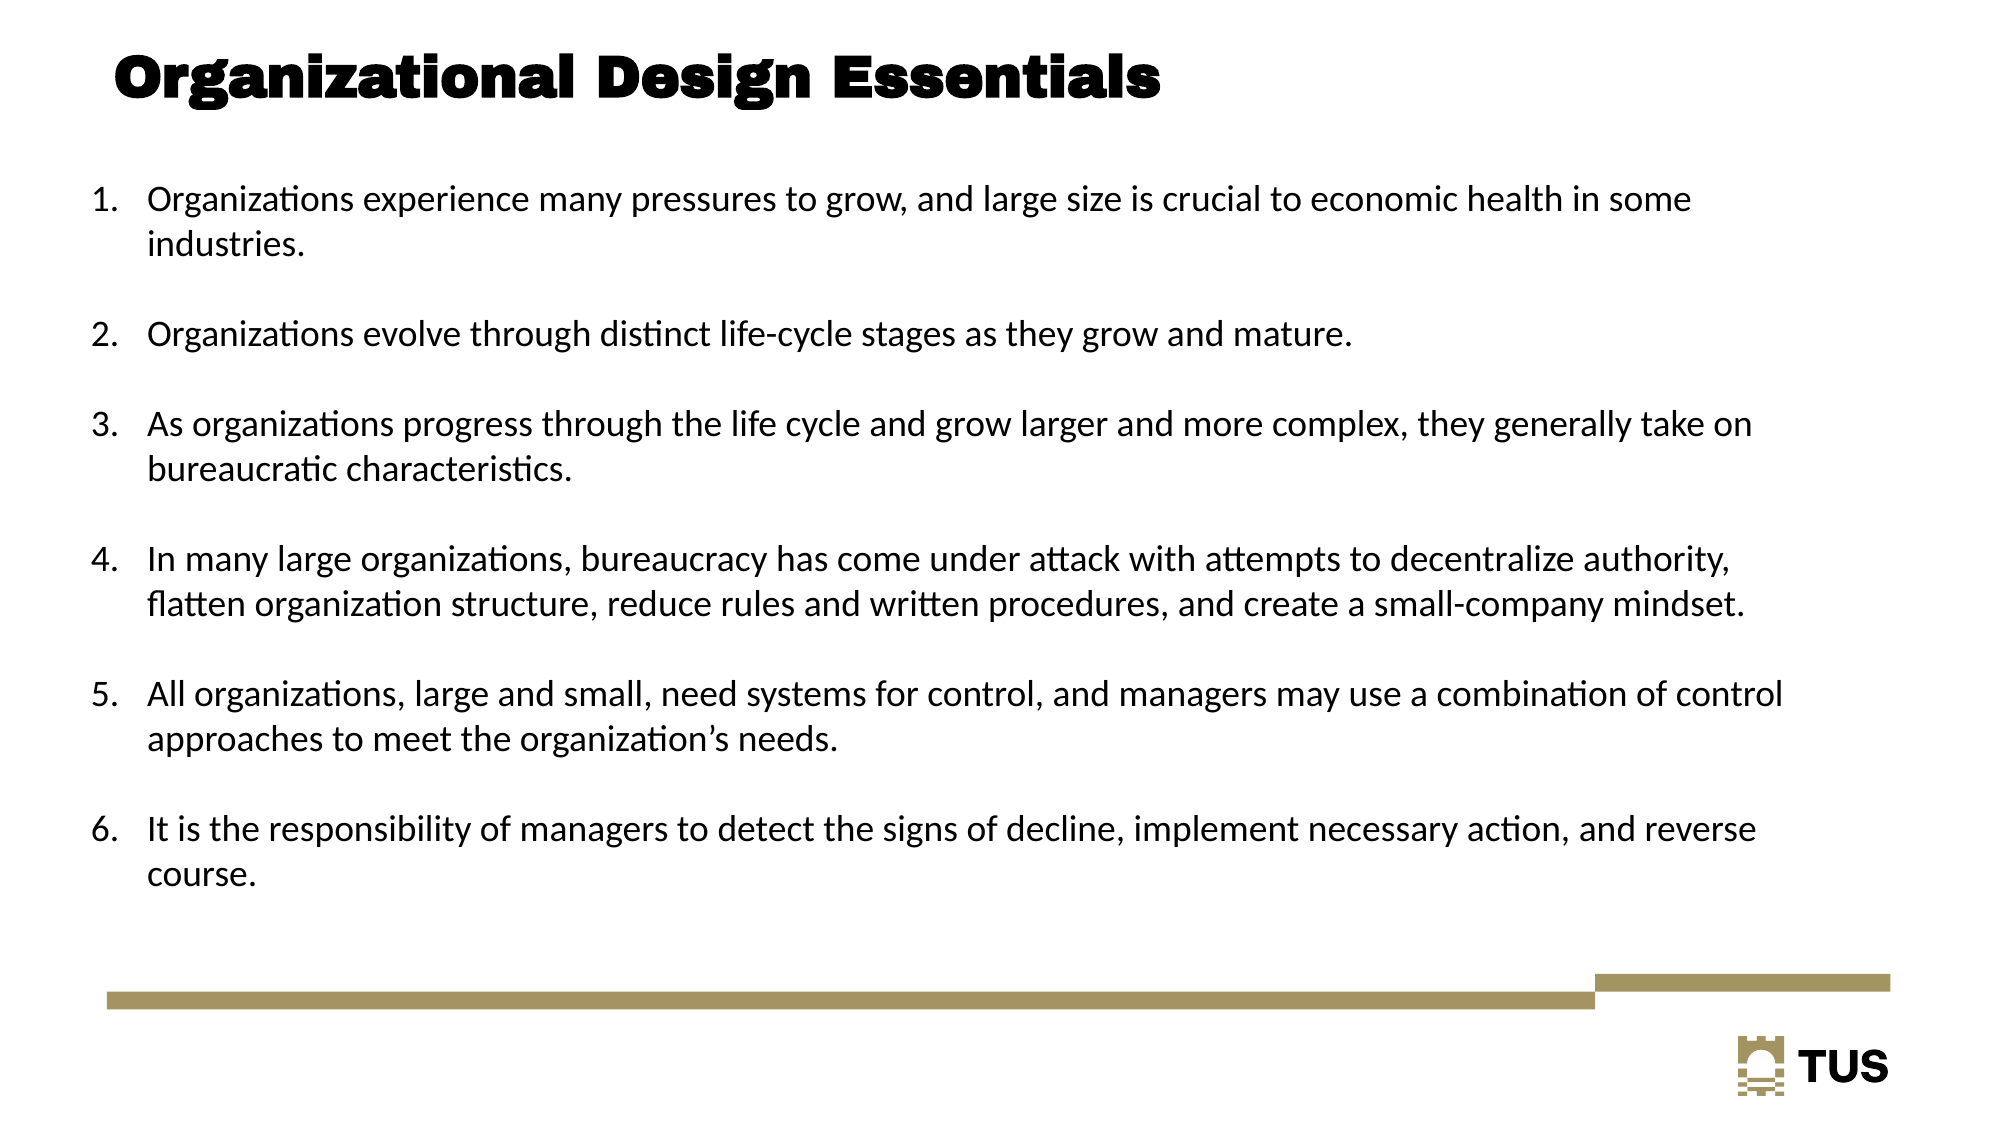

# Organizational Design Essentials
Organizations experience many pressures to grow, and large size is crucial to economic health in some industries.

Organizations evolve through distinct life-cycle stages as they grow and mature.

As organizations progress through the life cycle and grow larger and more complex, they generally take on bureaucratic characteristics.

In many large organizations, bureaucracy has come under attack with attempts to decentralize authority, flatten organization structure, reduce rules and written procedures, and create a small-company mindset.

All organizations, large and small, need systems for control, and managers may use a combination of control approaches to meet the organization’s needs.

It is the responsibility of managers to detect the signs of decline, implement necessary action, and reverse course.